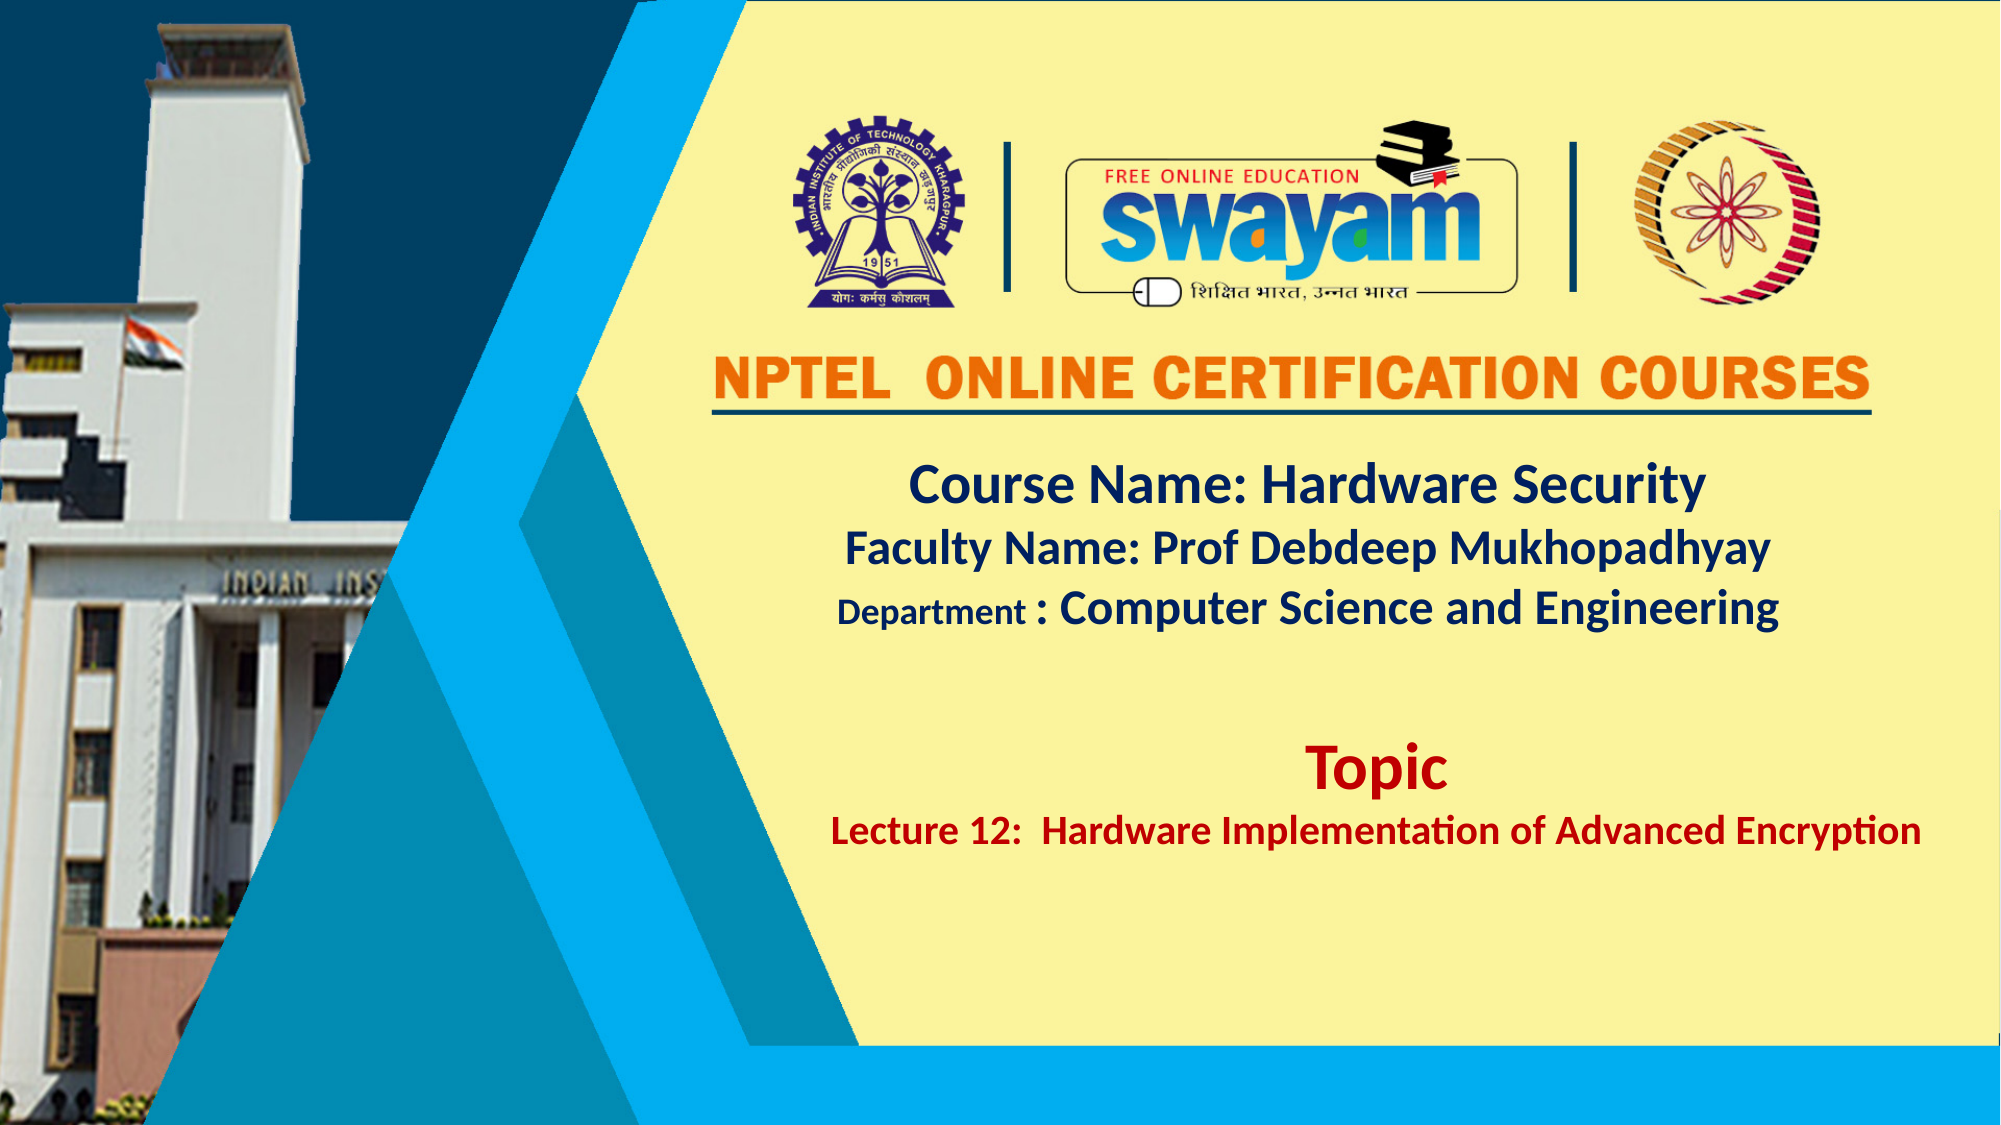

Course Name: Hardware Security
Faculty Name: Prof Debdeep Mukhopadhyay
Department : Computer Science and Engineering

Topic
Lecture 12:  Hardware Implementation of Advanced Encryption